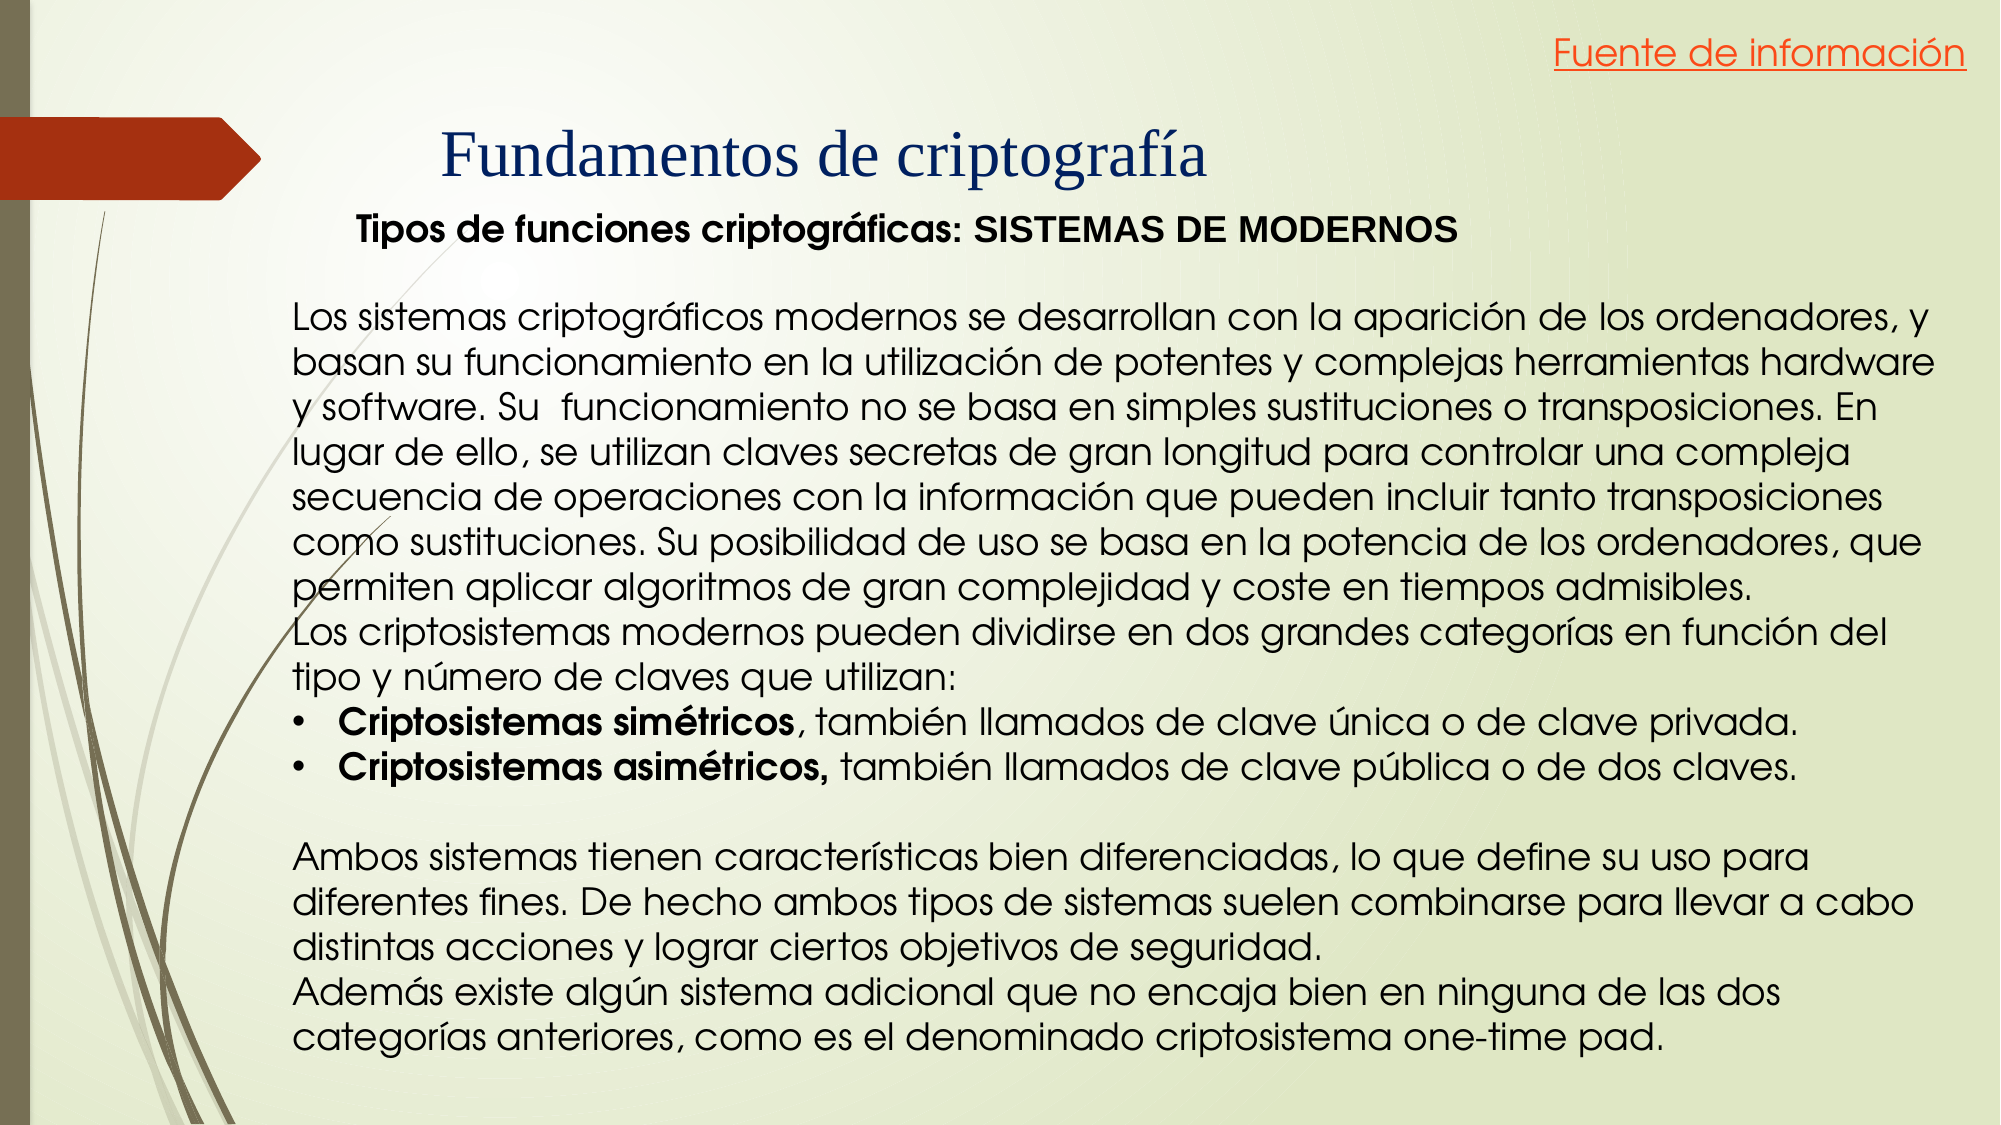

Fuente de información
# Fundamentos de criptografía
Tipos de funciones criptográficas: SISTEMAS DE MODERNOS
Los sistemas criptográficos modernos se desarrollan con la aparición de los ordenadores, y basan su funcionamiento en la utilización de potentes y complejas herramientas hardware y software. Su  funcionamiento no se basa en simples sustituciones o transposiciones. En lugar de ello, se utilizan claves secretas de gran longitud para controlar una compleja secuencia de operaciones con la información que pueden incluir tanto transposiciones como sustituciones. Su posibilidad de uso se basa en la potencia de los ordenadores, que permiten aplicar algoritmos de gran complejidad y coste en tiempos admisibles.
Los criptosistemas modernos pueden dividirse en dos grandes categorías en función del tipo y número de claves que utilizan:
Criptosistemas simétricos, también llamados de clave única o de clave privada.
Criptosistemas asimétricos, también llamados de clave pública o de dos claves.

Ambos sistemas tienen características bien diferenciadas, lo que define su uso para diferentes fines. De hecho ambos tipos de sistemas suelen combinarse para llevar a cabo distintas acciones y lograr ciertos objetivos de seguridad.
Además existe algún sistema adicional que no encaja bien en ninguna de las dos categorías anteriores, como es el denominado criptosistema one-time pad.